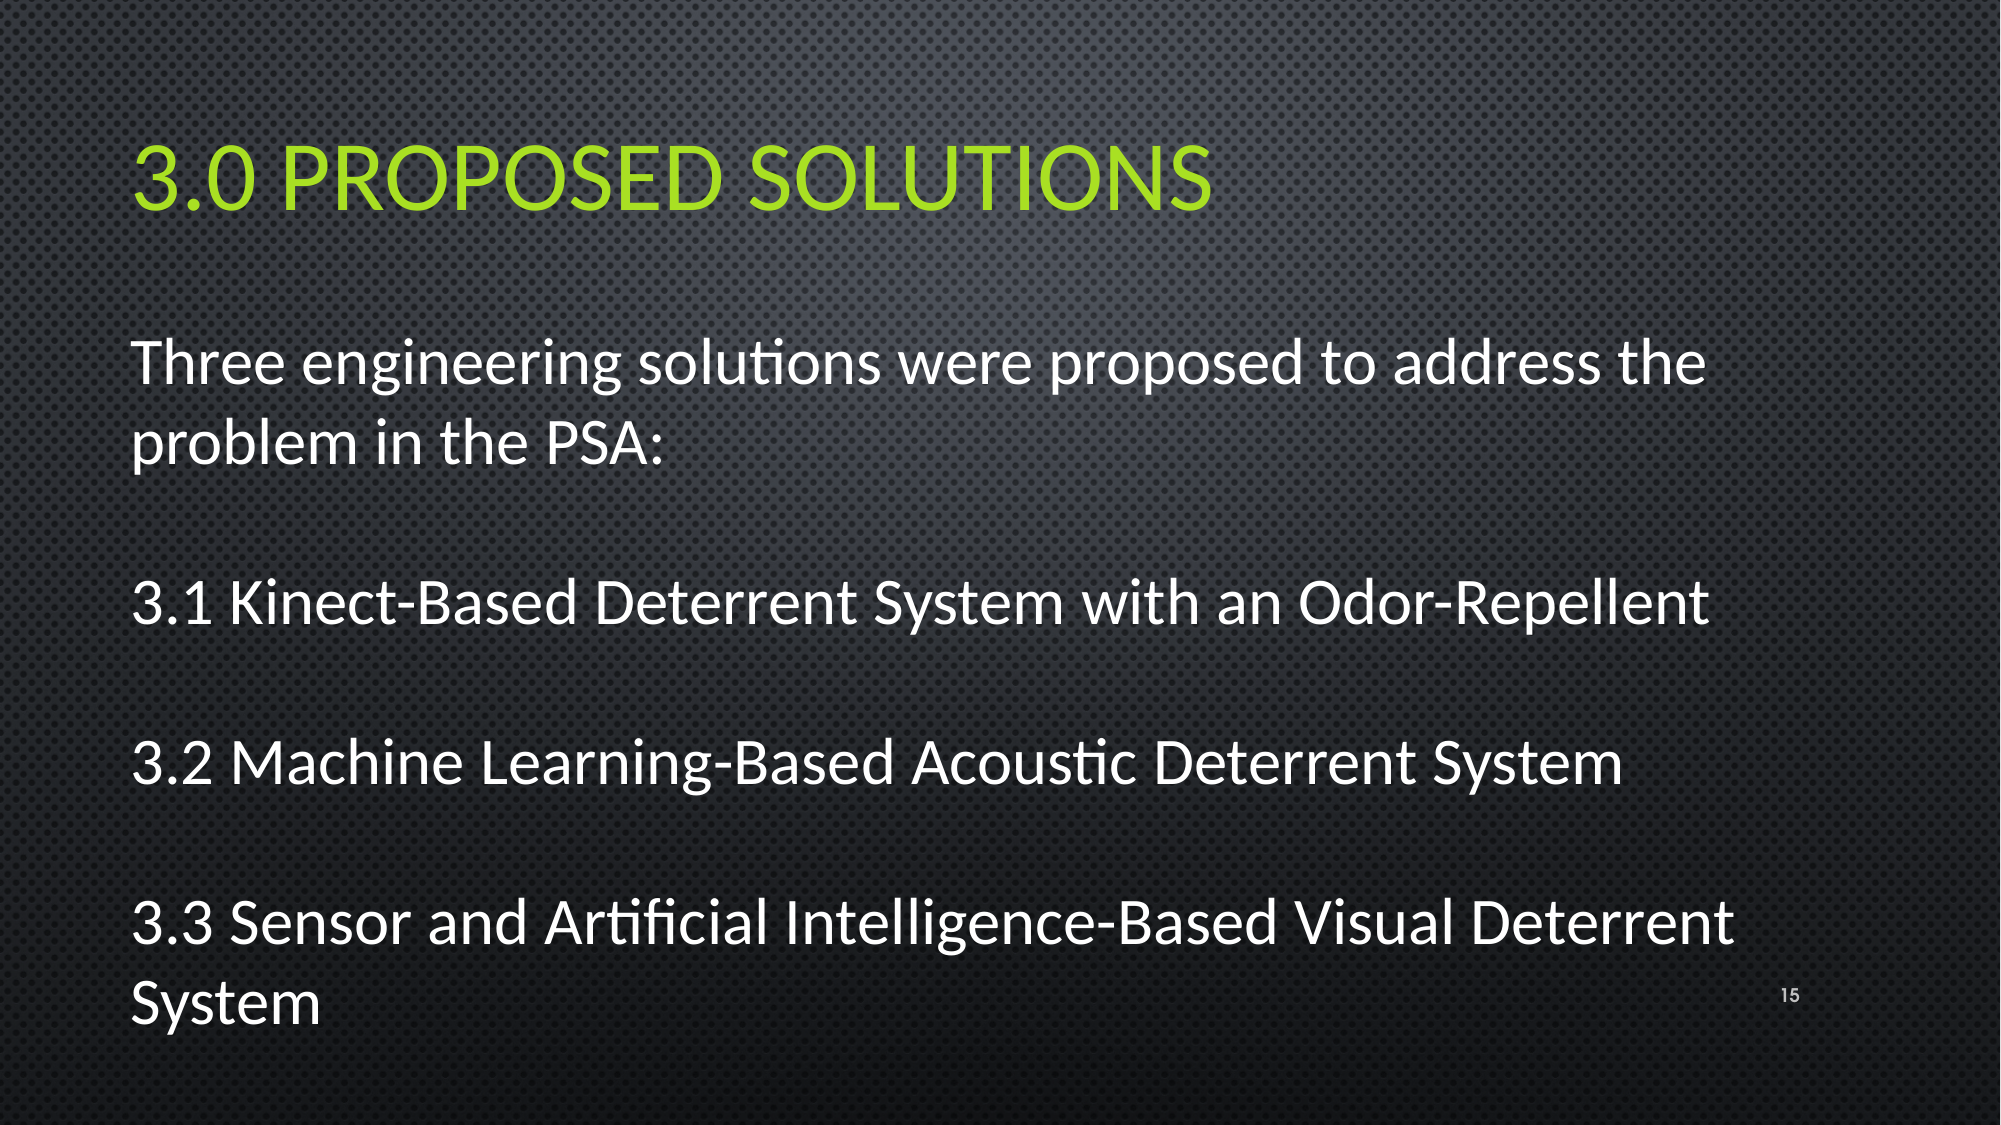

# 3.0 Proposed solutıons
Three engineering solutions were proposed to address the problem in the PSA:

3.1 Kinect-Based Deterrent System with an Odor-Repellent

3.2 Machine Learning-Based Acoustic Deterrent System

3.3 Sensor and Artificial Intelligence-Based Visual Deterrent System

15